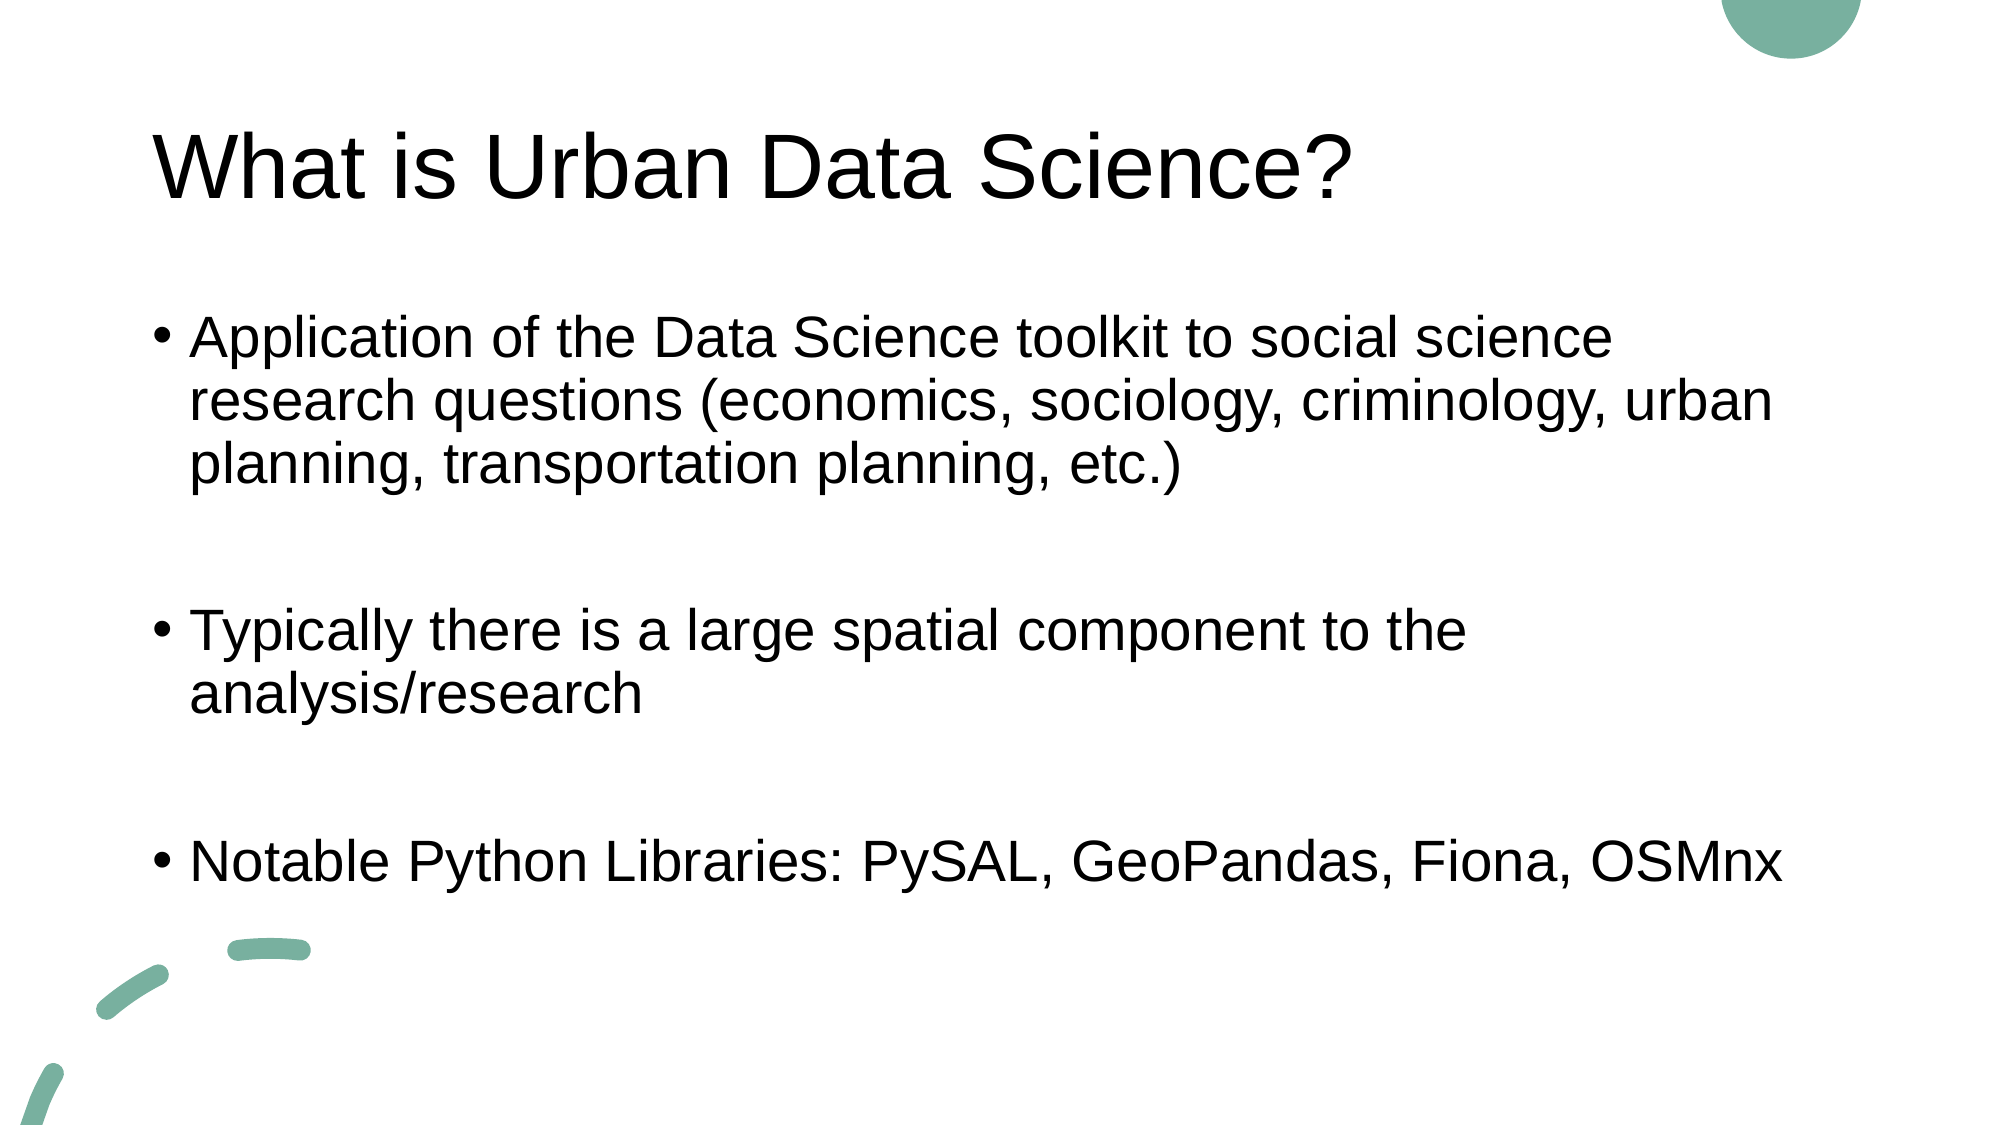

# What is Urban Data Science?
Application of the Data Science toolkit to social science research questions (economics, sociology, criminology, urban planning, transportation planning, etc.)

Typically there is a large spatial component to the analysis/research

Notable Python Libraries: PySAL, GeoPandas, Fiona, OSMnx